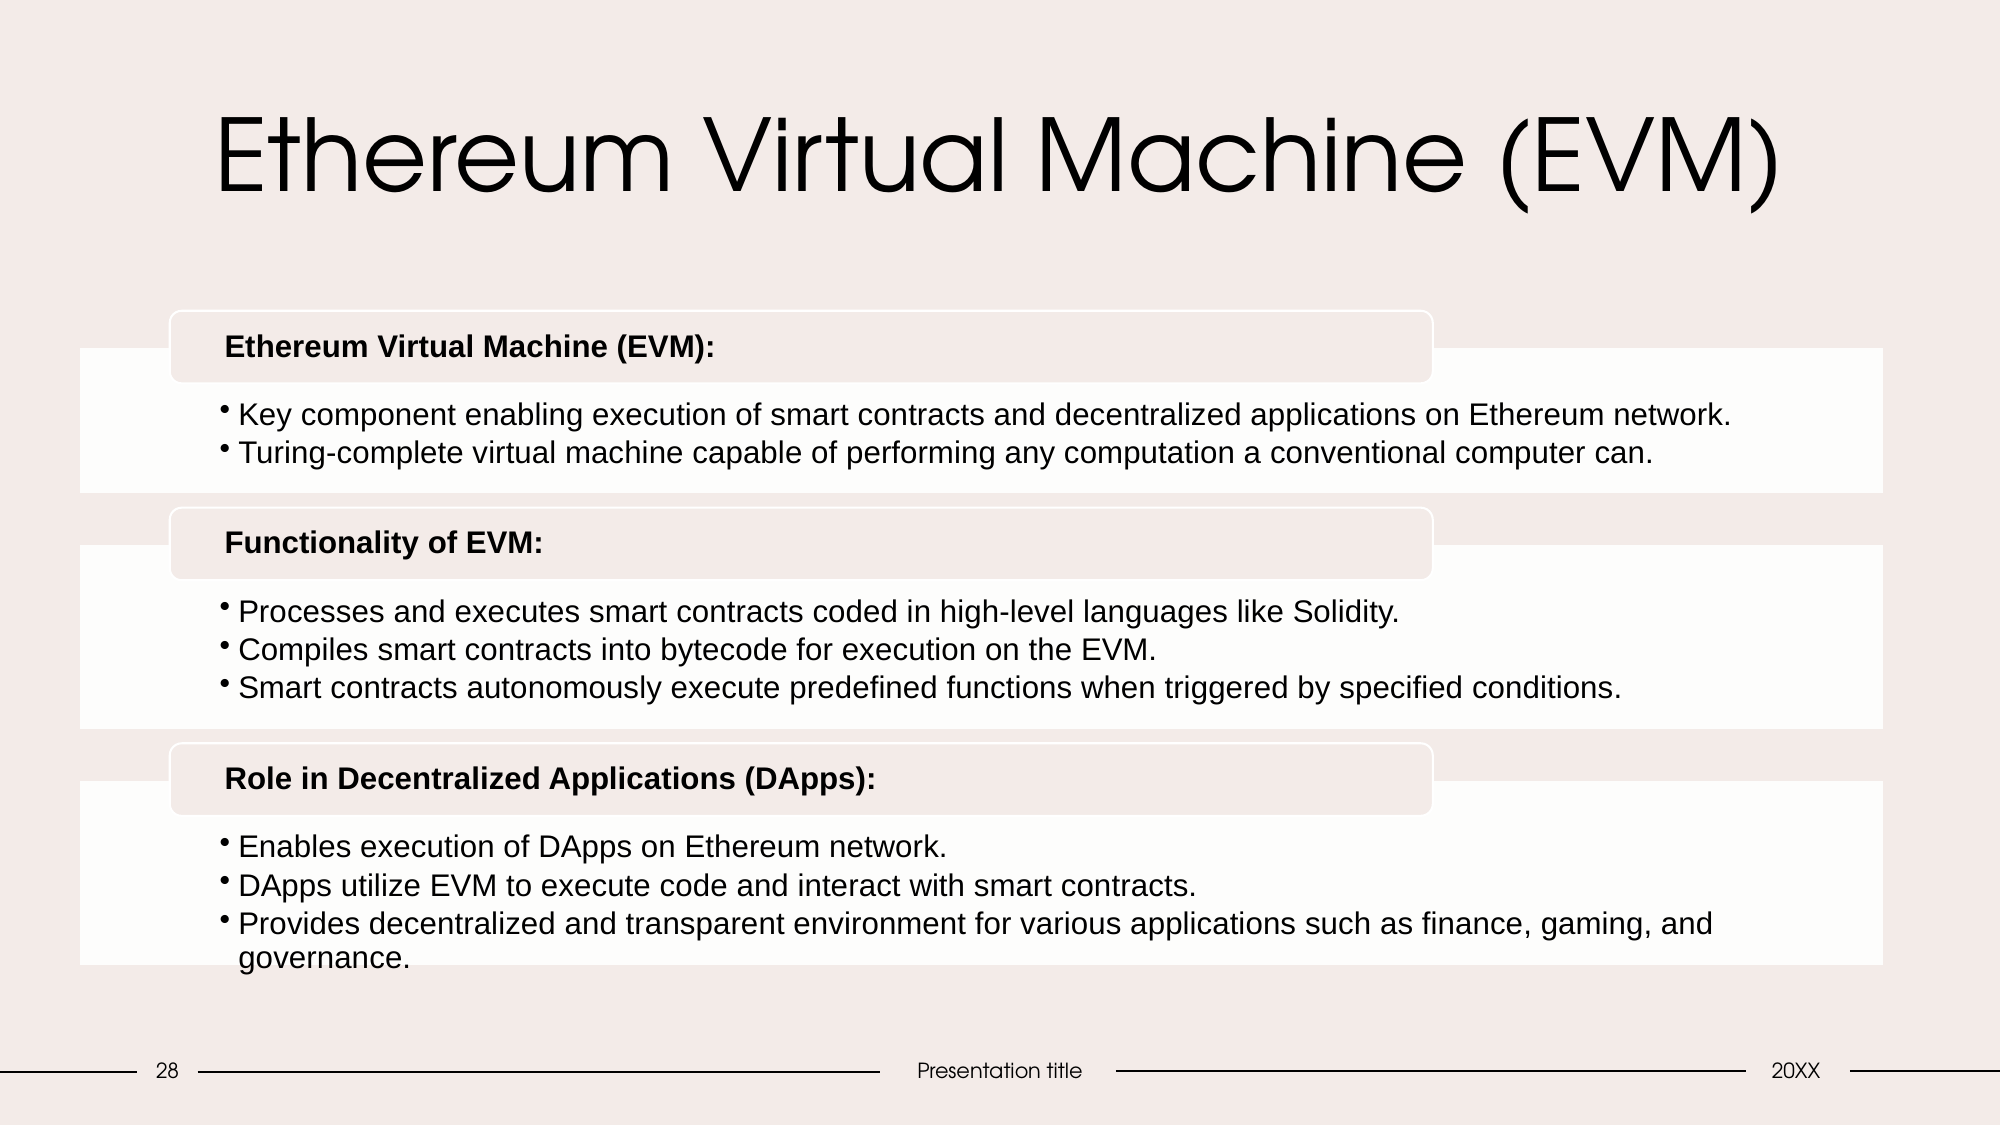

# Ethereum Virtual Machine (EVM)
Key component enabling execution of smart contracts and decentralized applications on Ethereum network.
Turing-complete virtual machine capable of performing any computation a conventional computer can.
Ethereum Virtual Machine (EVM):
Processes and executes smart contracts coded in high-level languages like Solidity.
Compiles smart contracts into bytecode for execution on the EVM.
Smart contracts autonomously execute predefined functions when triggered by specified conditions.
Functionality of EVM:
Enables execution of DApps on Ethereum network.
DApps utilize EVM to execute code and interact with smart contracts.
Provides decentralized and transparent environment for various applications such as finance, gaming, and governance.
Role in Decentralized Applications (DApps):
28
Presentation title
20XX